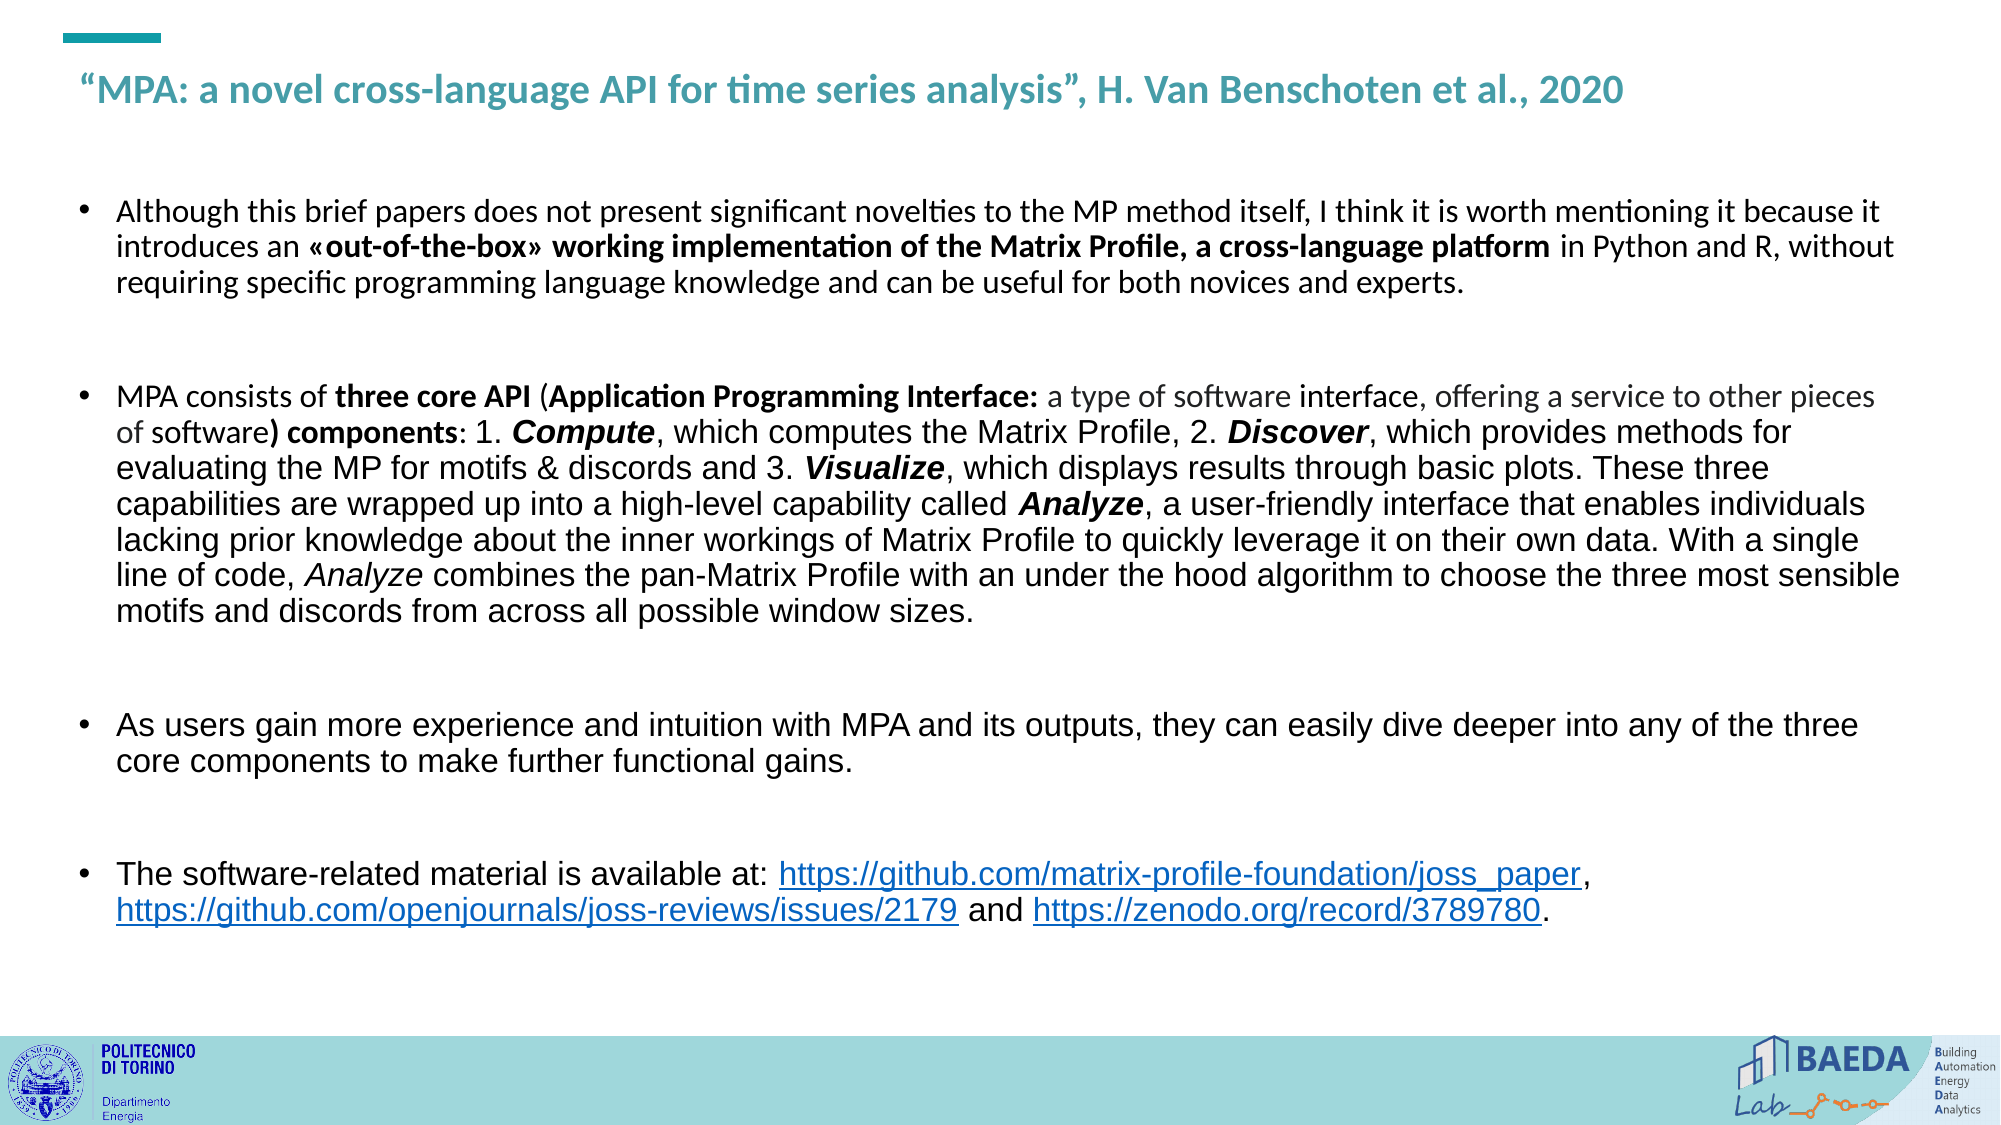

# “MPA: a novel cross-language API for time series analysis”, H. Van Benschoten et al., 2020
Although this brief papers does not present significant novelties to the MP method itself, I think it is worth mentioning it because it introduces an «out-of-the-box» working implementation of the Matrix Profile, a cross-language platform in Python and R, without requiring specific programming language knowledge and can be useful for both novices and experts.

MPA consists of three core API (Application Programming Interface: a type of software interface, offering a service to other pieces of software) components: 1. Compute, which computes the Matrix Profile, 2. Discover, which provides methods for evaluating the MP for motifs & discords and 3. Visualize, which displays results through basic plots. These three capabilities are wrapped up into a high-level capability called Analyze, a user-friendly interface that enables individuals lacking prior knowledge about the inner workings of Matrix Profile to quickly leverage it on their own data. With a single line of code, Analyze combines the pan-Matrix Profile with an under the hood algorithm to choose the three most sensible motifs and discords from across all possible window sizes.

As users gain more experience and intuition with MPA and its outputs, they can easily dive deeper into any of the three core components to make further functional gains.

The software-related material is available at: https://github.com/matrix-profile-foundation/joss_paper, https://github.com/openjournals/joss-reviews/issues/2179 and https://zenodo.org/record/3789780.